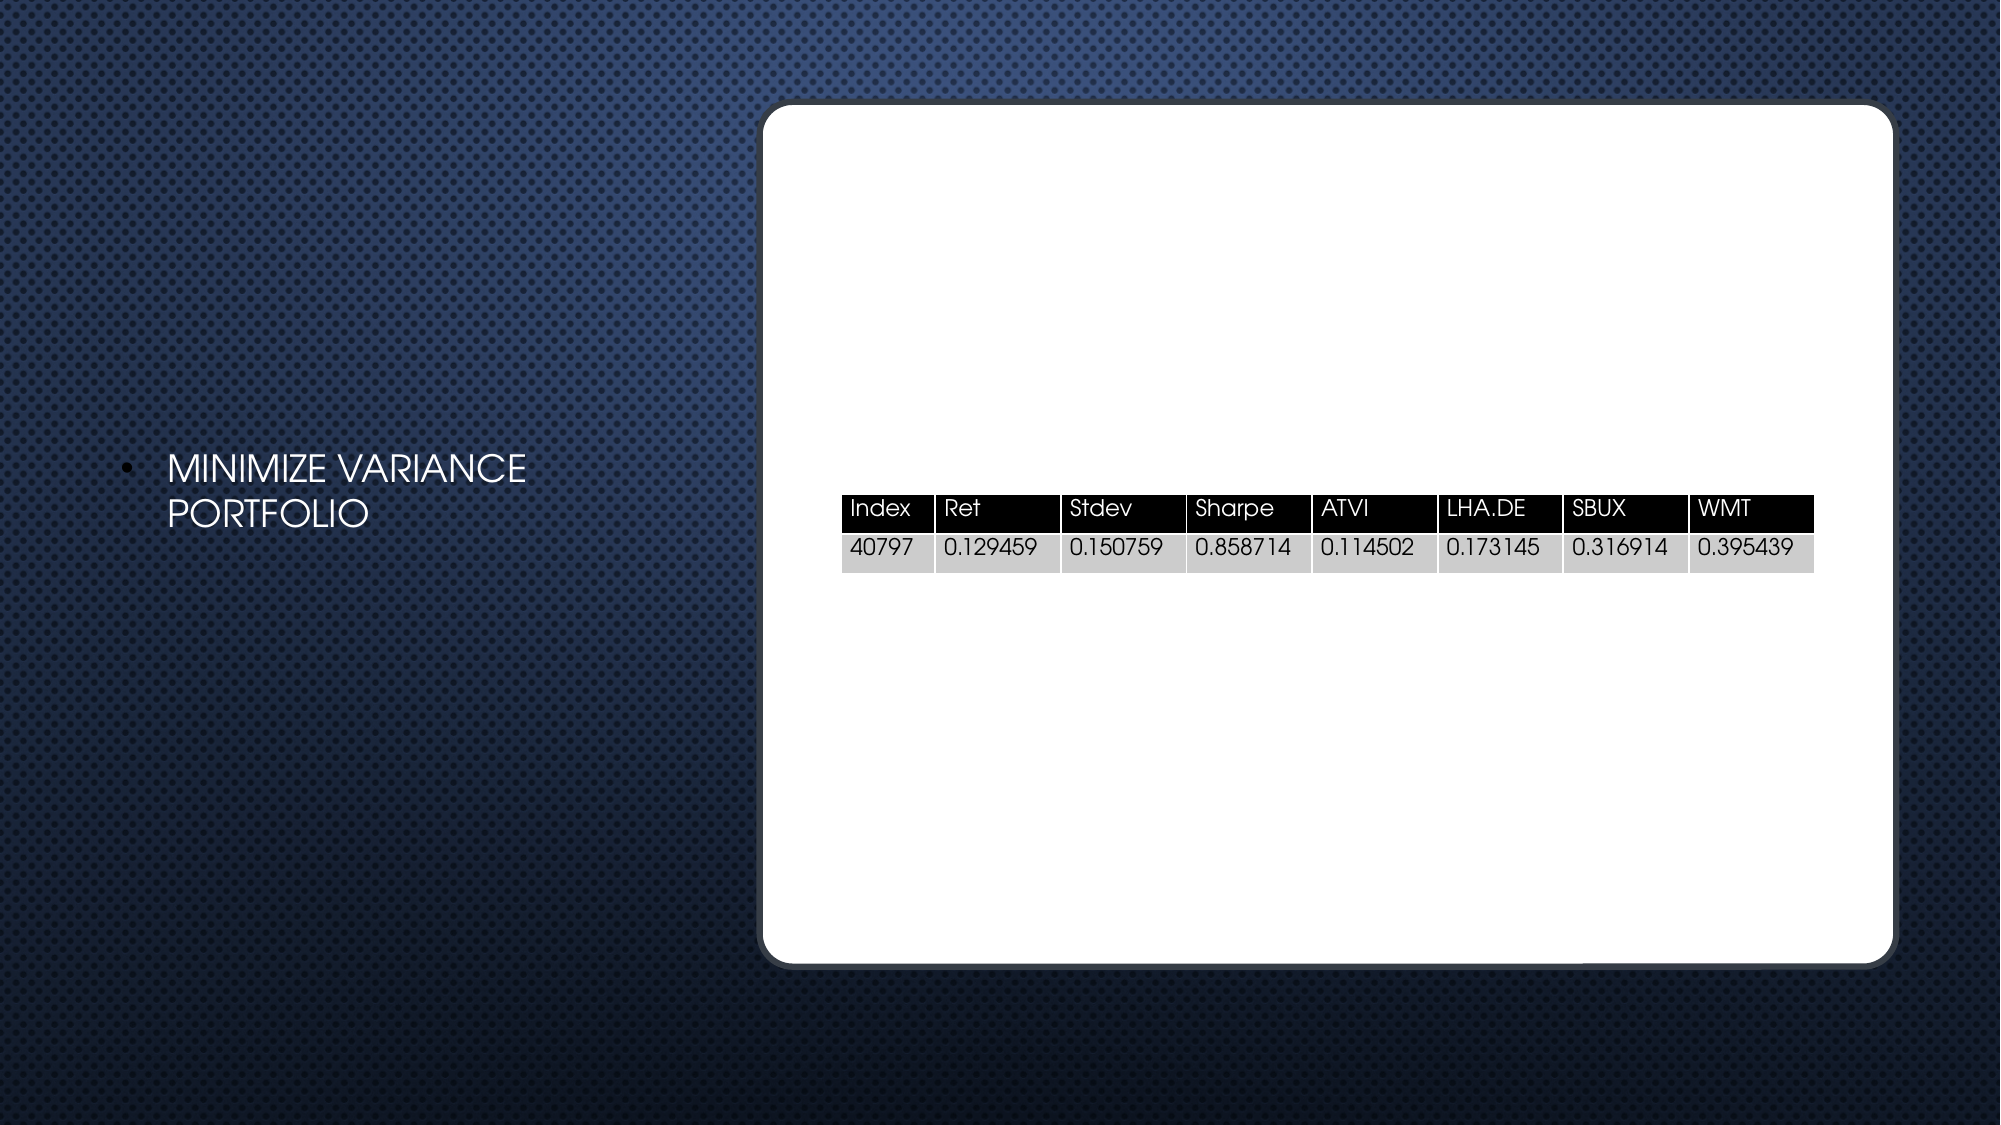

Minimize Variance Portfolio
| Index | Ret | Stdev | Sharpe | ATVI | LHA.DE | SBUX | WMT |
| --- | --- | --- | --- | --- | --- | --- | --- |
| 40797 | 0.129459 | 0.150759 | 0.858714 | 0.114502 | 0.173145 | 0.316914 | 0.395439 |